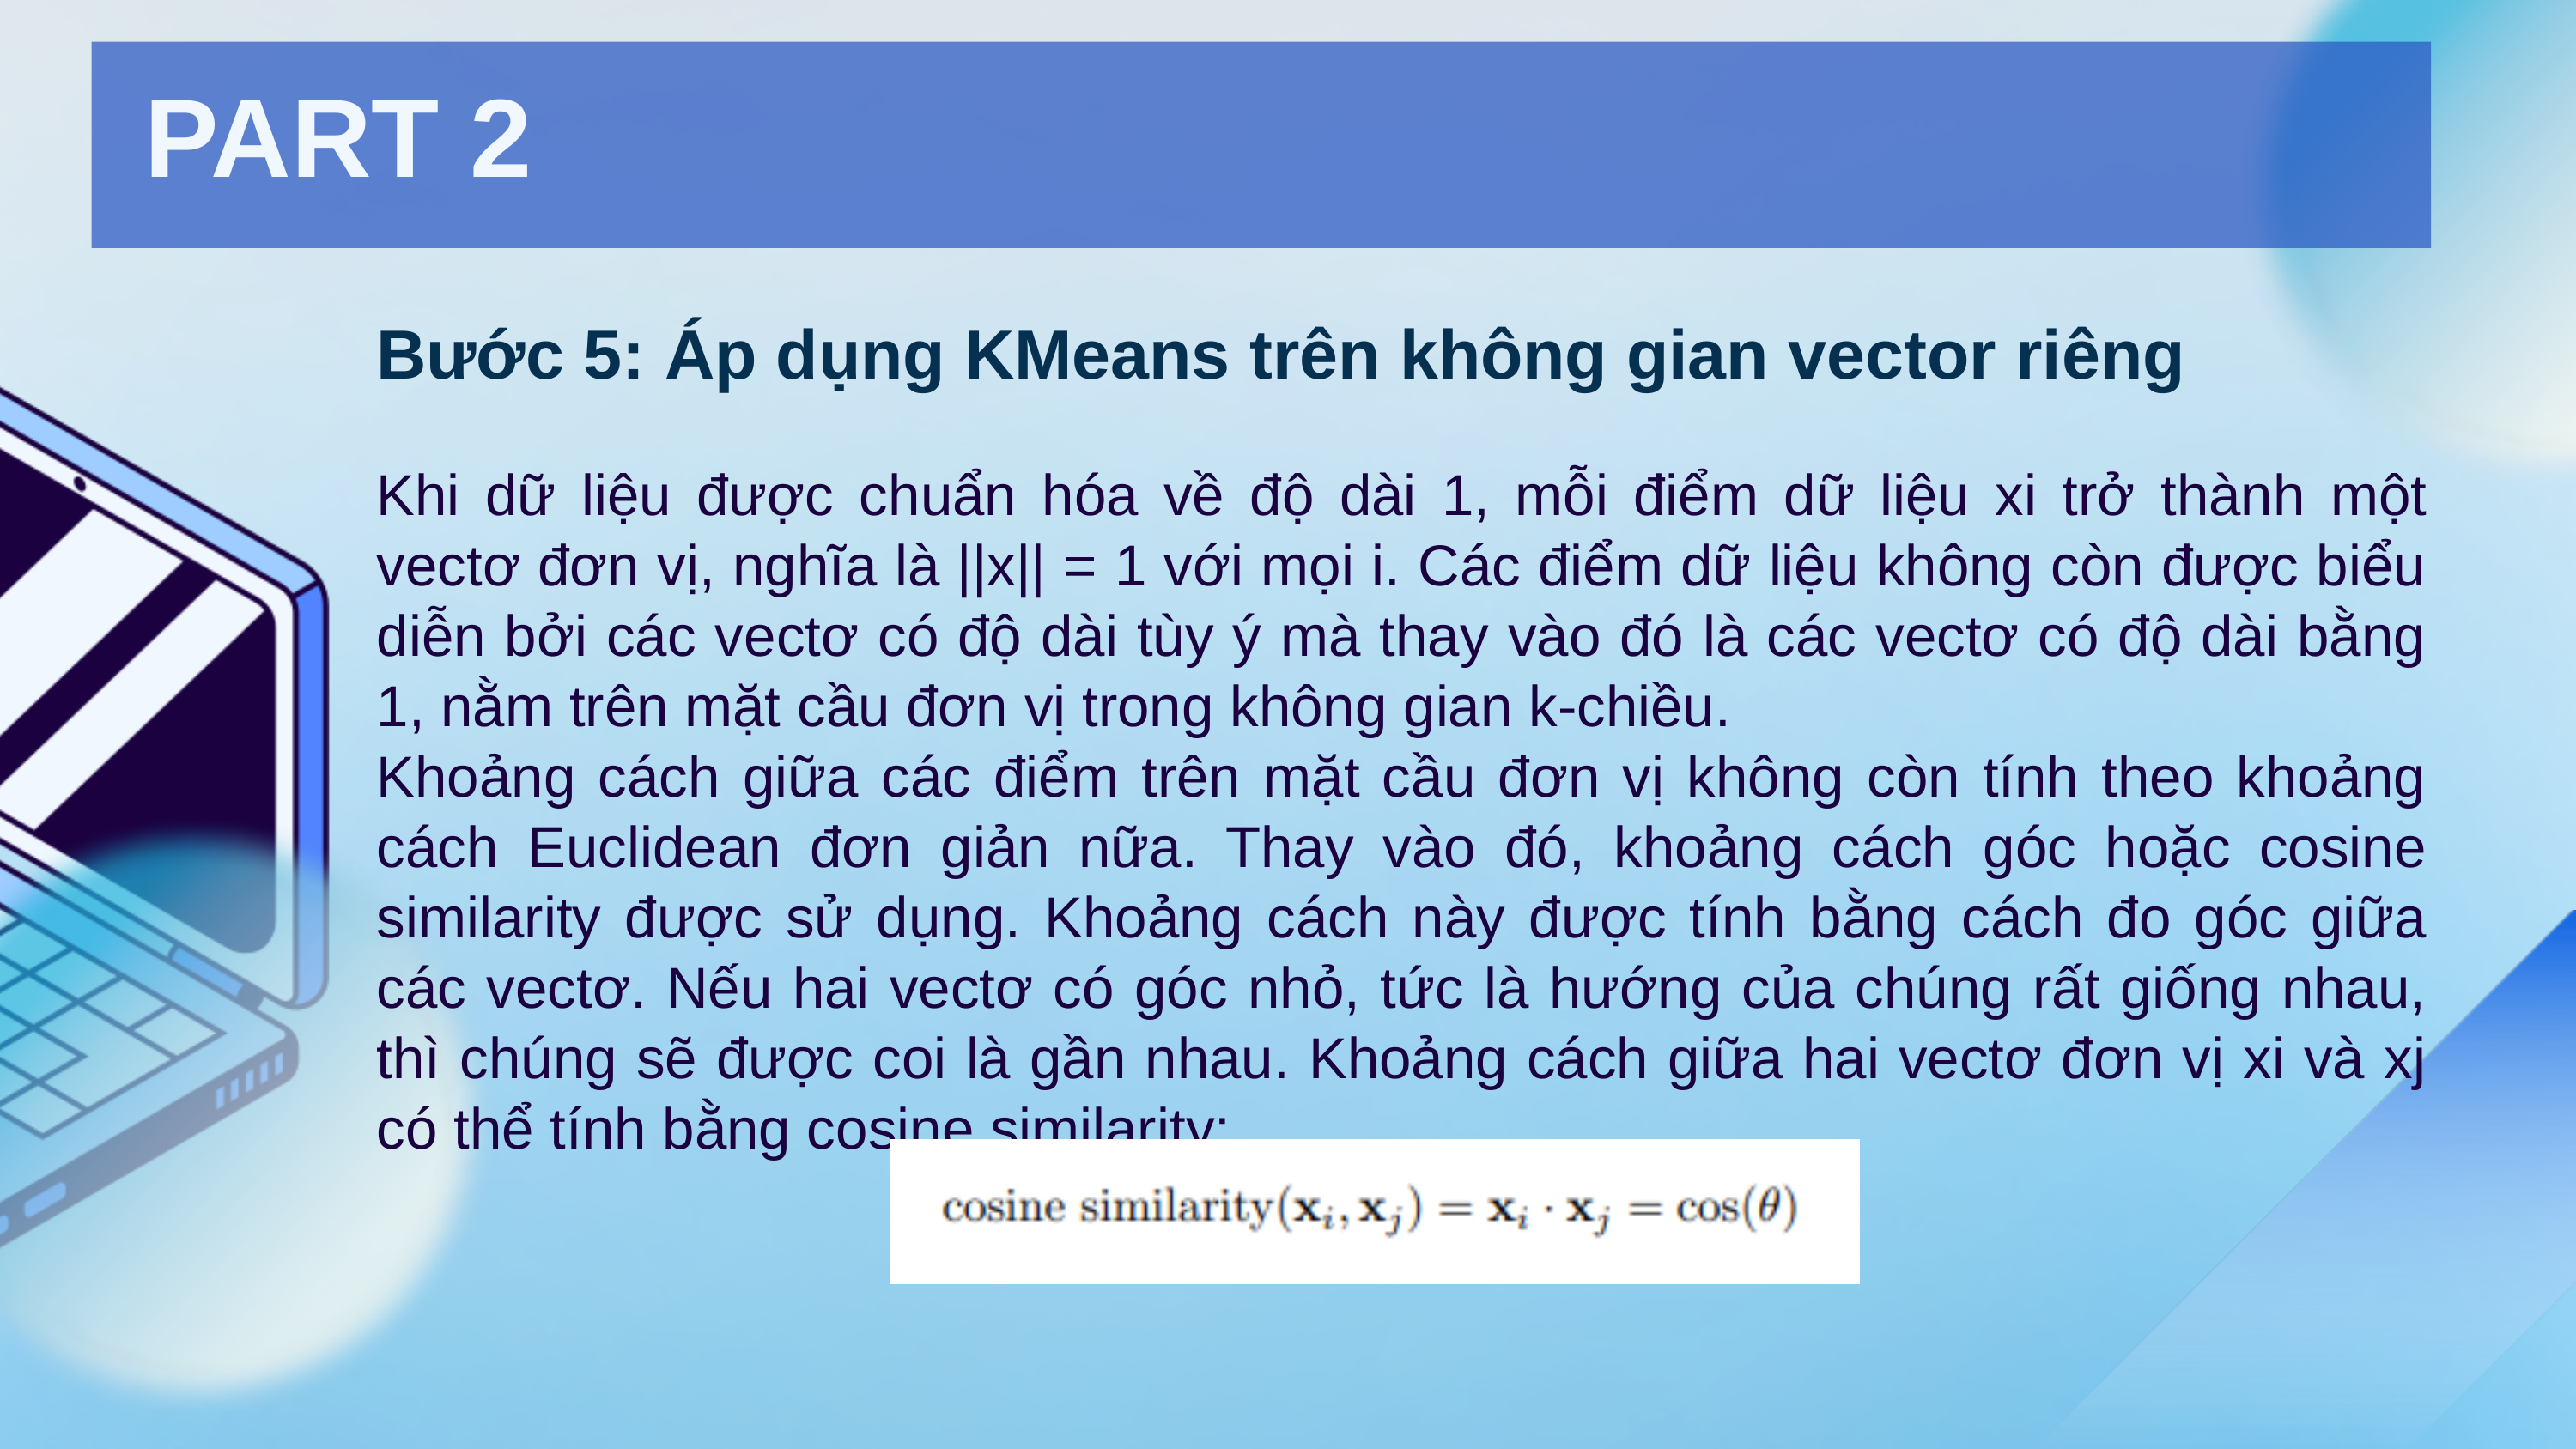

PART 2
Bước 5: Áp dụng KMeans trên không gian vector riêng

Khi dữ liệu được chuẩn hóa về độ dài 1, mỗi điểm dữ liệu xi trở thành một vectơ đơn vị, nghĩa là ||x|| = 1 với mọi i. Các điểm dữ liệu không còn được biểu diễn bởi các vectơ có độ dài tùy ý mà thay vào đó là các vectơ có độ dài bằng 1, nằm trên mặt cầu đơn vị trong không gian k-chiều.
Khoảng cách giữa các điểm trên mặt cầu đơn vị không còn tính theo khoảng cách Euclidean đơn giản nữa. Thay vào đó, khoảng cách góc hoặc cosine similarity được sử dụng. Khoảng cách này được tính bằng cách đo góc giữa các vectơ. Nếu hai vectơ có góc nhỏ, tức là hướng của chúng rất giống nhau, thì chúng sẽ được coi là gần nhau. Khoảng cách giữa hai vectơ đơn vị xi và xj có thể tính bằng cosine similarity: